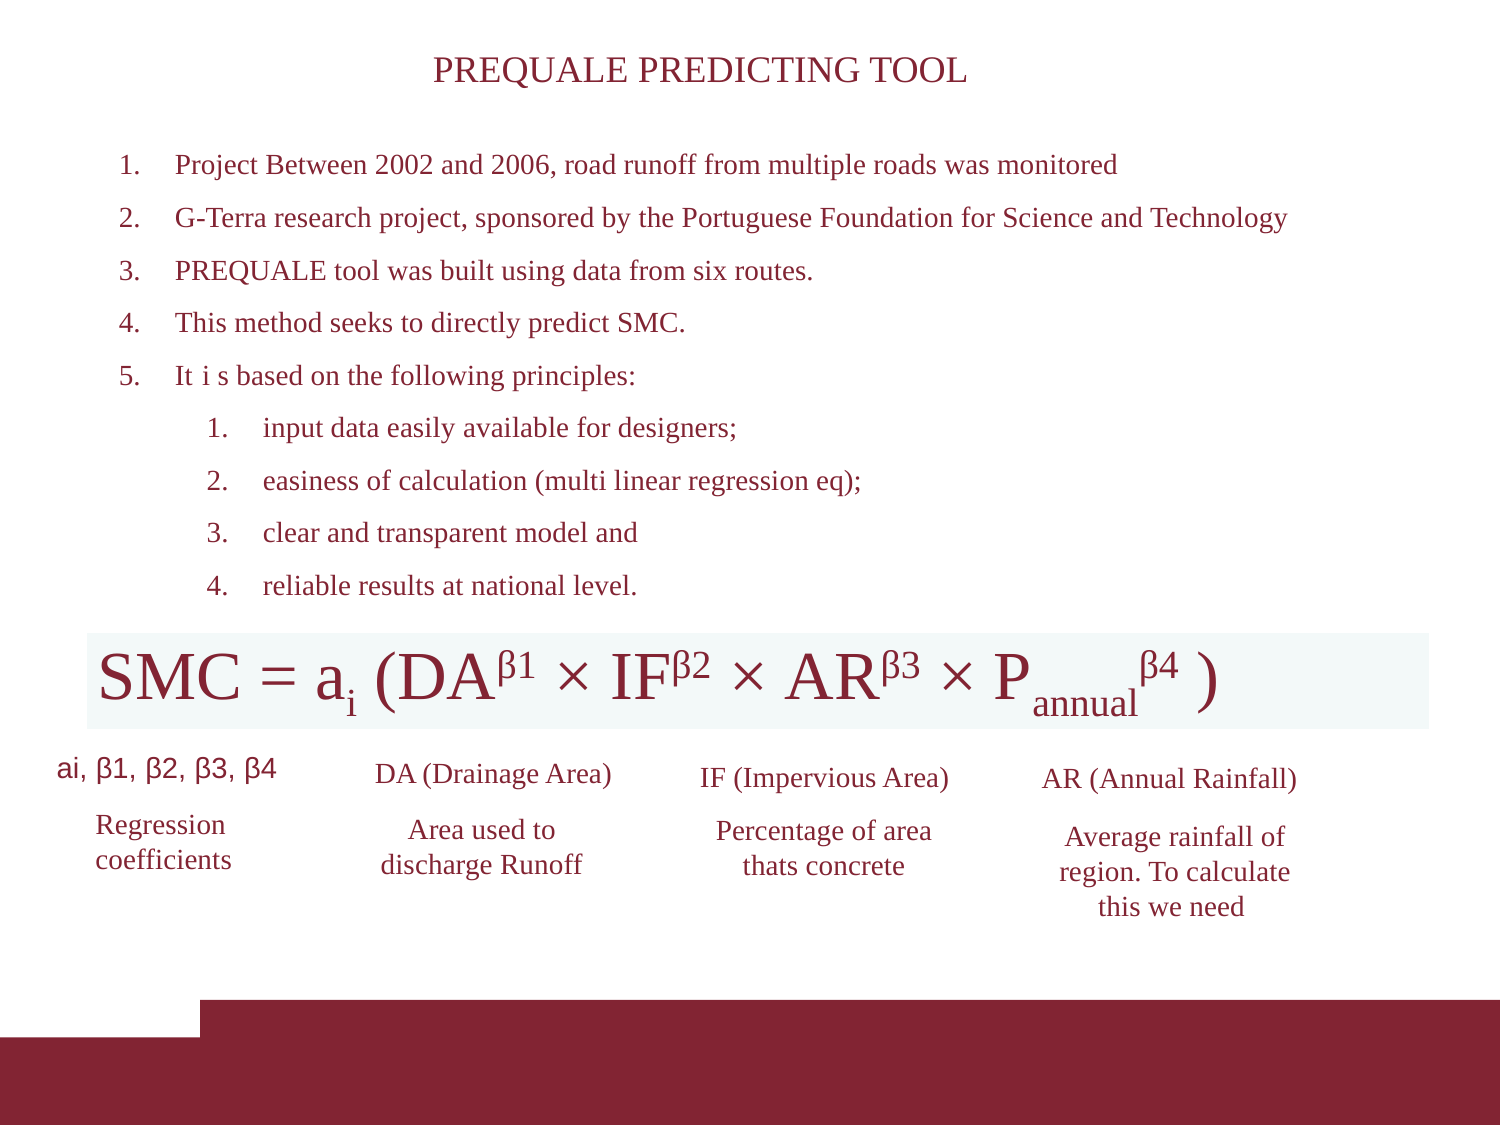

# PREQUALE PREDICTING TOOL
Project Between 2002 and 2006, road runoff from multiple roads was monitored
G-Terra research project, sponsored by the Portuguese Foundation for Science and Technology
PREQUALE tool was built using data from six routes.
This method seeks to directly predict SMC.
It  i s based on the following principles:
input data easily available for designers;
easiness of calculation (multi linear regression eq);
clear and transparent model and
reliable results at national level.
| SMC = ai (DAβ1 × IFβ2 × ARβ3 × Pannualβ4 ) |
| --- |
ai, β1, β2, β3, β4
DA (Drainage Area)
IF (Impervious Area)
AR (Annual Rainfall)
Regression coefficients
Area used to discharge Runoff
Percentage of area thats concrete
Average rainfall of region. To calculate this we need